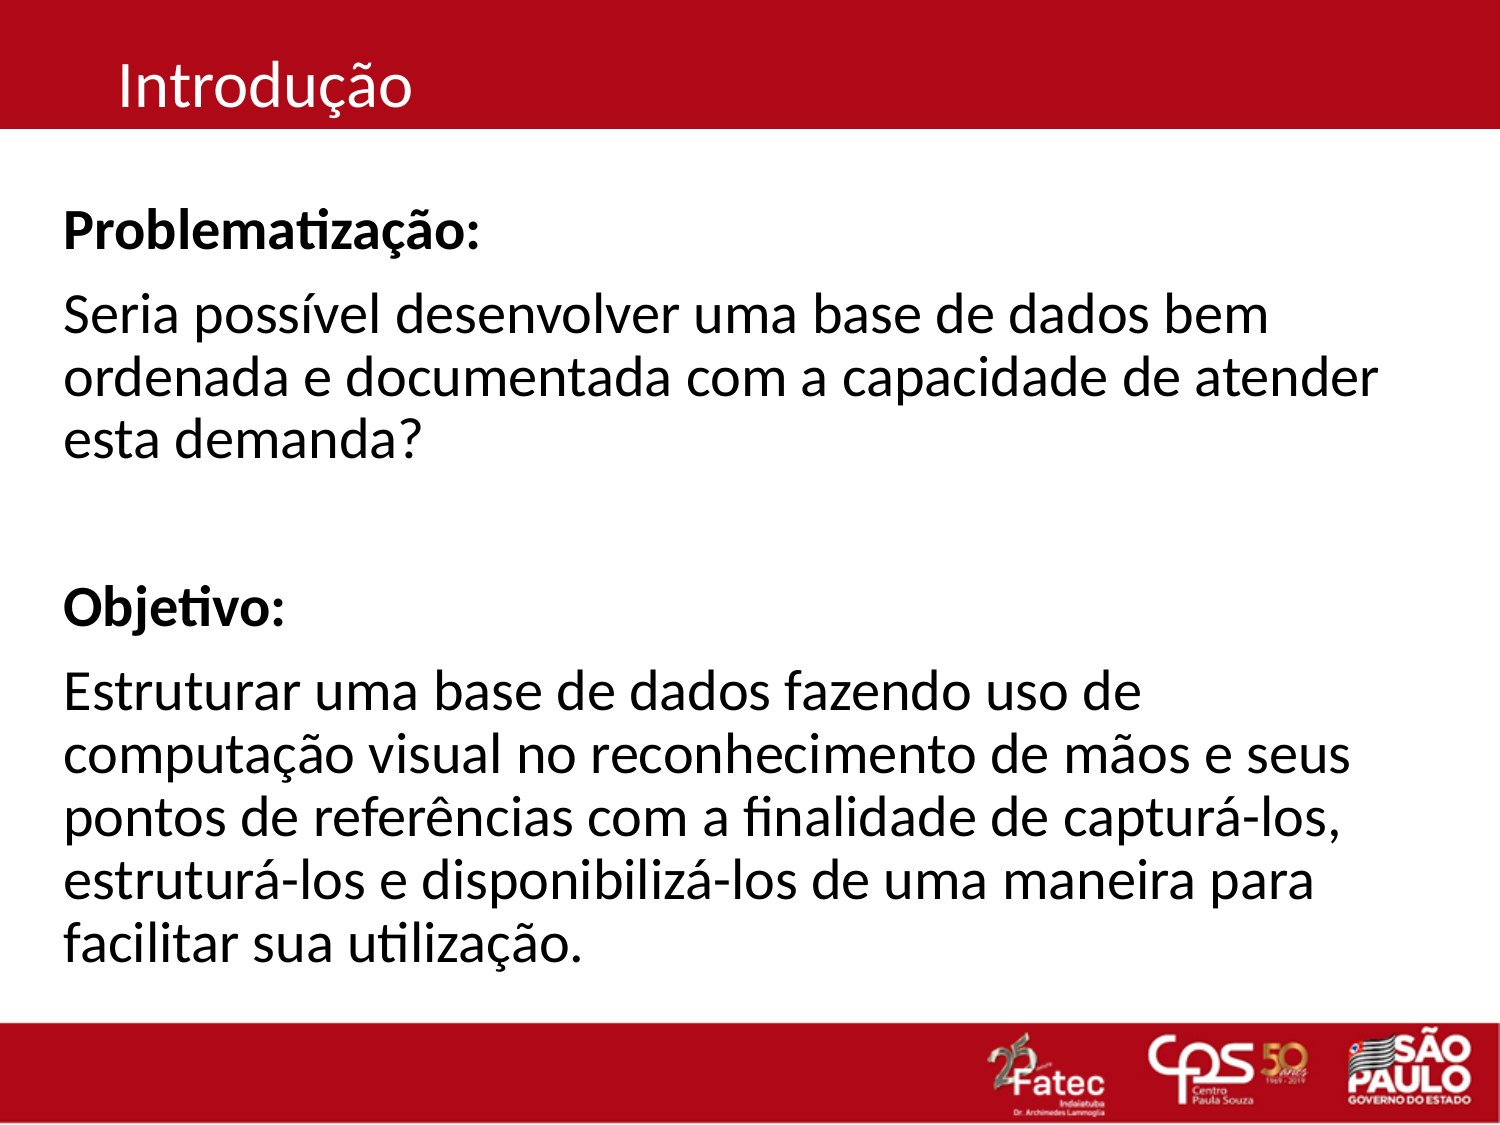

Introdução
Problematização:
Seria possível desenvolver uma base de dados bem ordenada e documentada com a capacidade de atender esta demanda?

Objetivo:
Estruturar uma base de dados fazendo uso de computação visual no reconhecimento de mãos e seus pontos de referências com a finalidade de capturá-los, estruturá-los e disponibilizá-los de uma maneira para facilitar sua utilização.